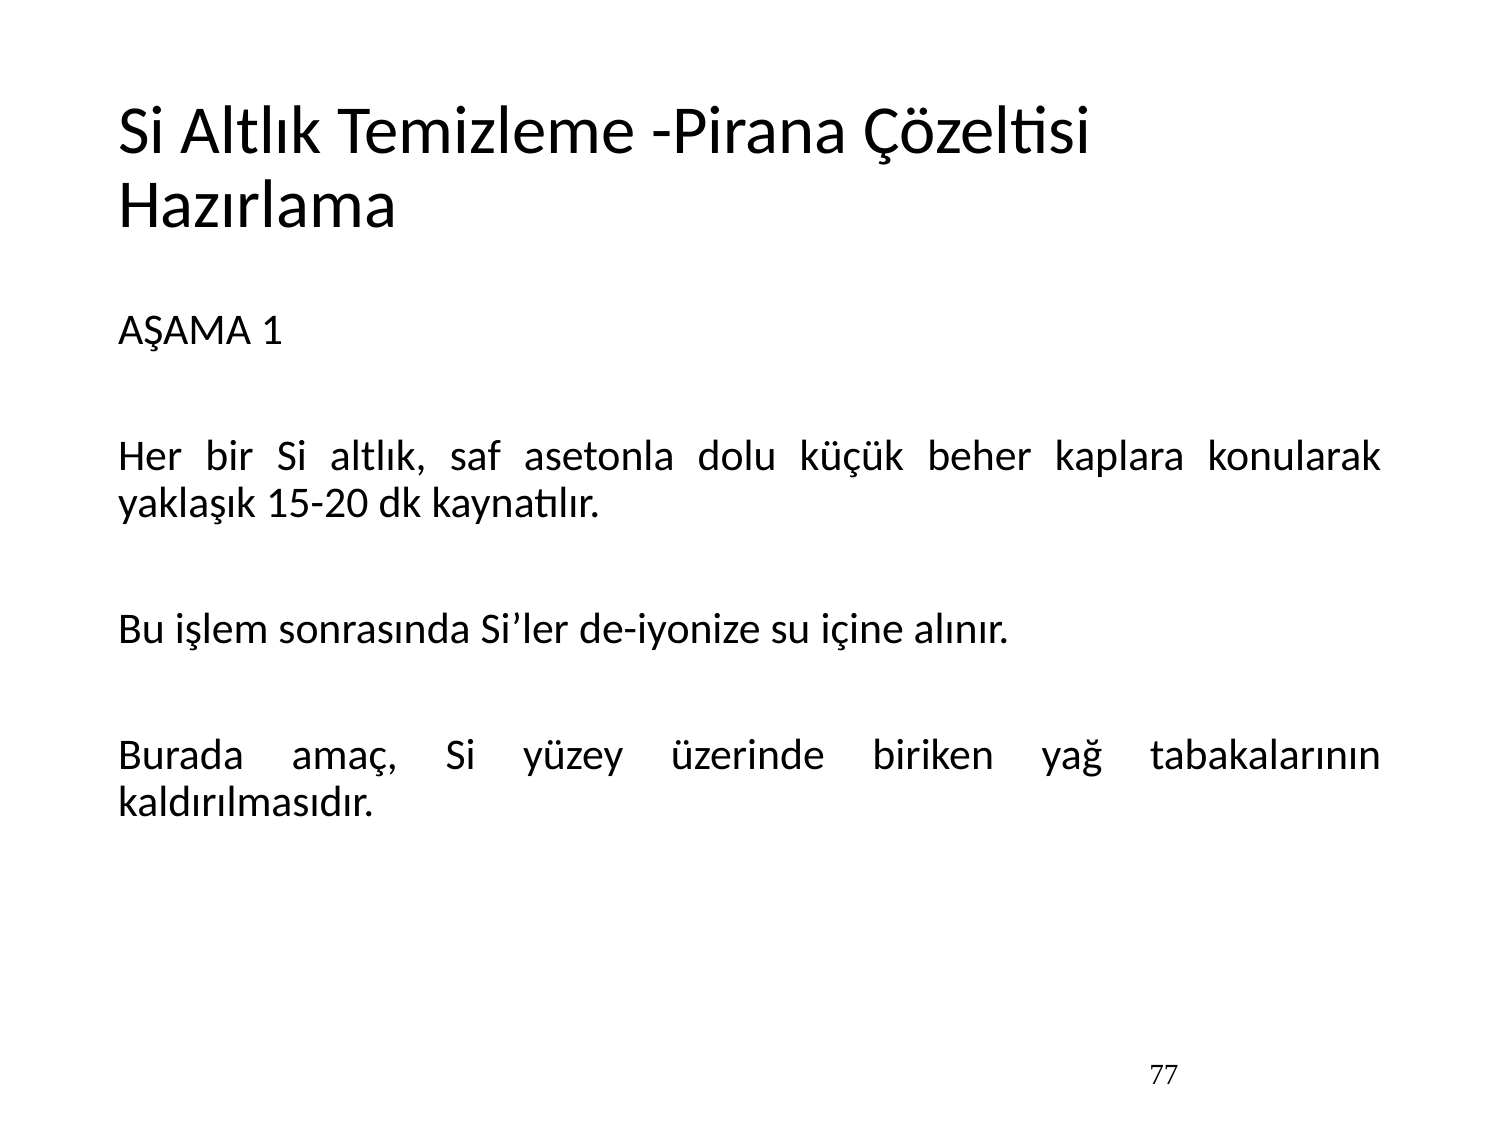

# Si Altlık Temizleme -Pirana Çözeltisi Hazırlama
AŞAMA 1

Her bir Si altlık, saf asetonla dolu küçük beher kaplara konularak yaklaşık 15-20 dk kaynatılır.

Bu işlem sonrasında Si’ler de-iyonize su içine alınır.

Burada amaç, Si yüzey üzerinde biriken yağ tabakalarının kaldırılmasıdır.

77